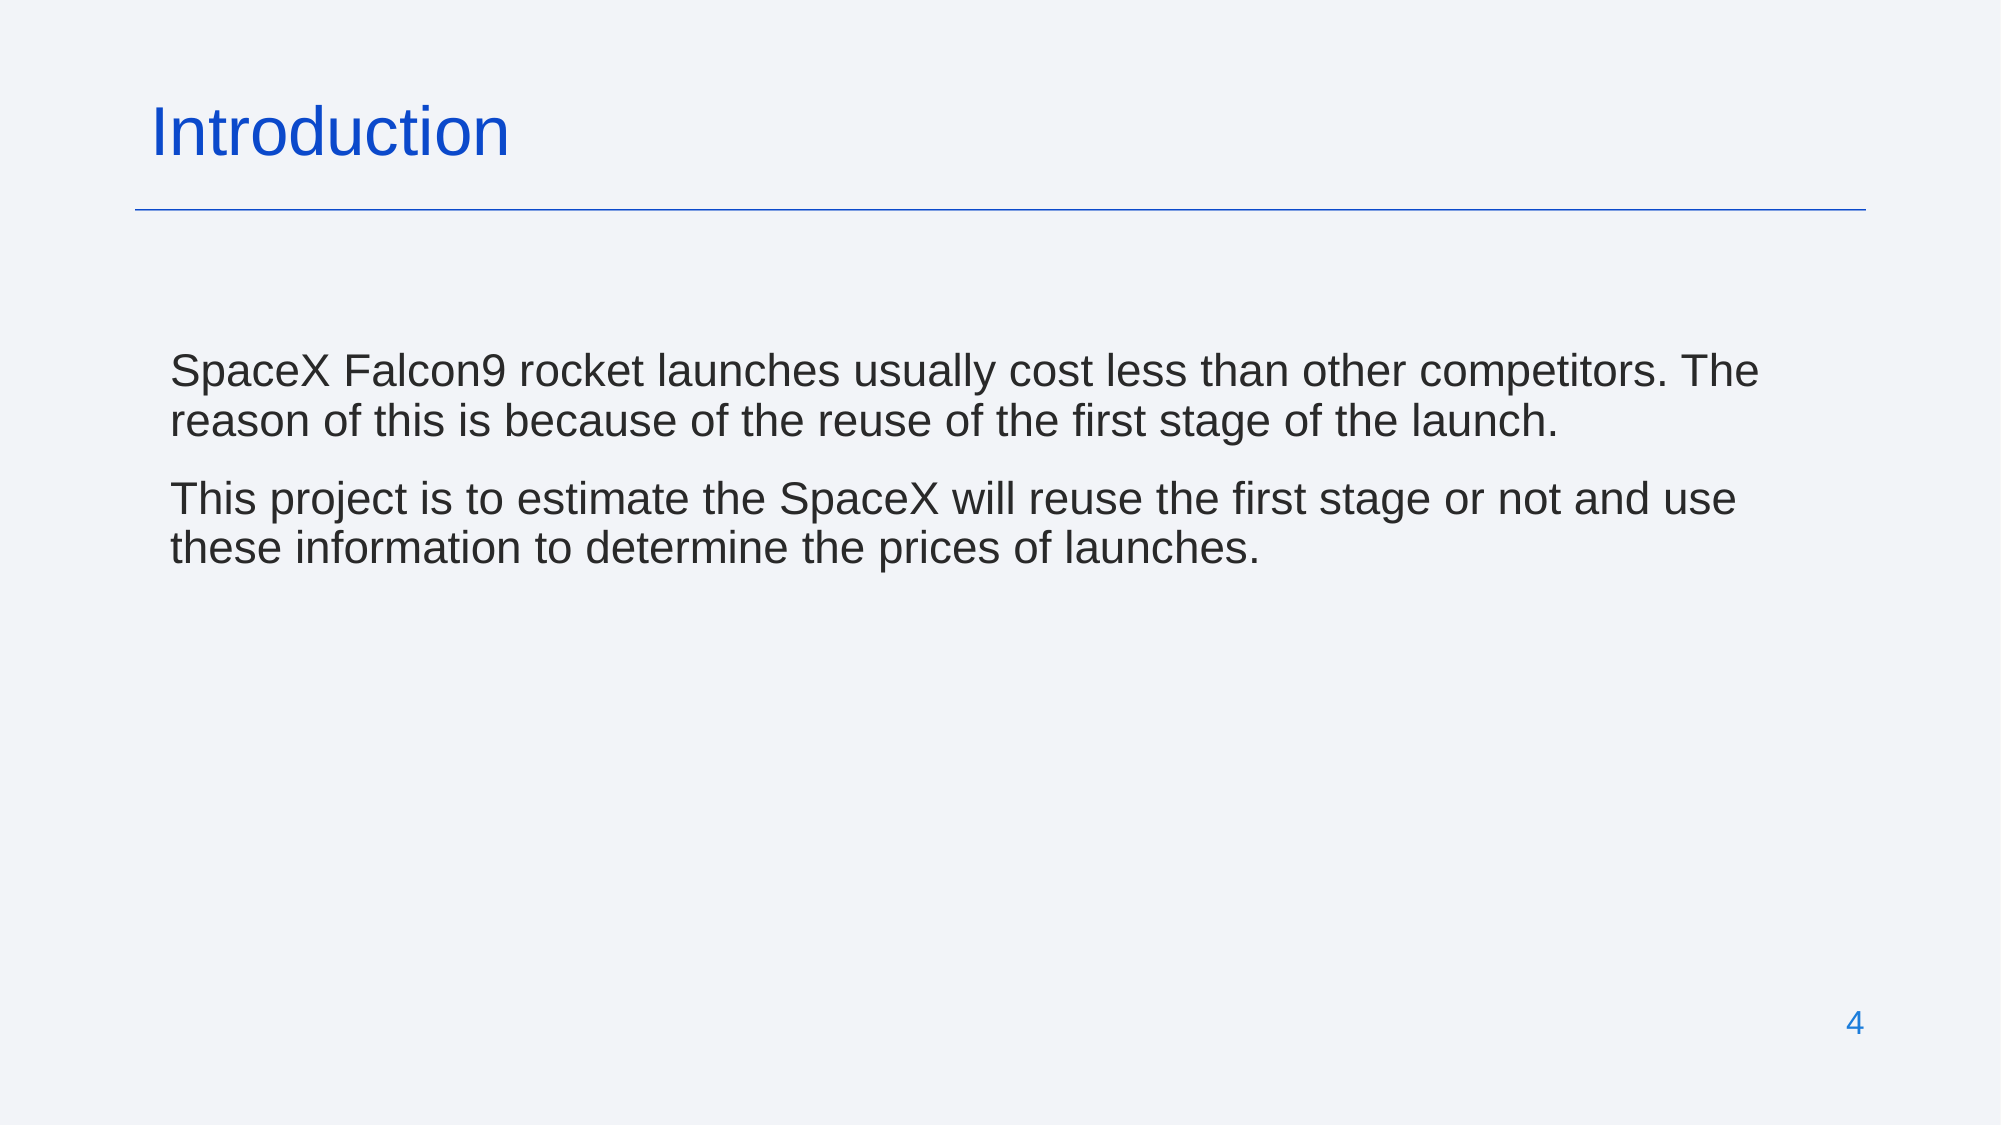

Introduction
SpaceX Falcon9 rocket launches usually cost less than other competitors. The reason of this is because of the reuse of the first stage of the launch.
This project is to estimate the SpaceX will reuse the first stage or not and use these information to determine the prices of launches.
4